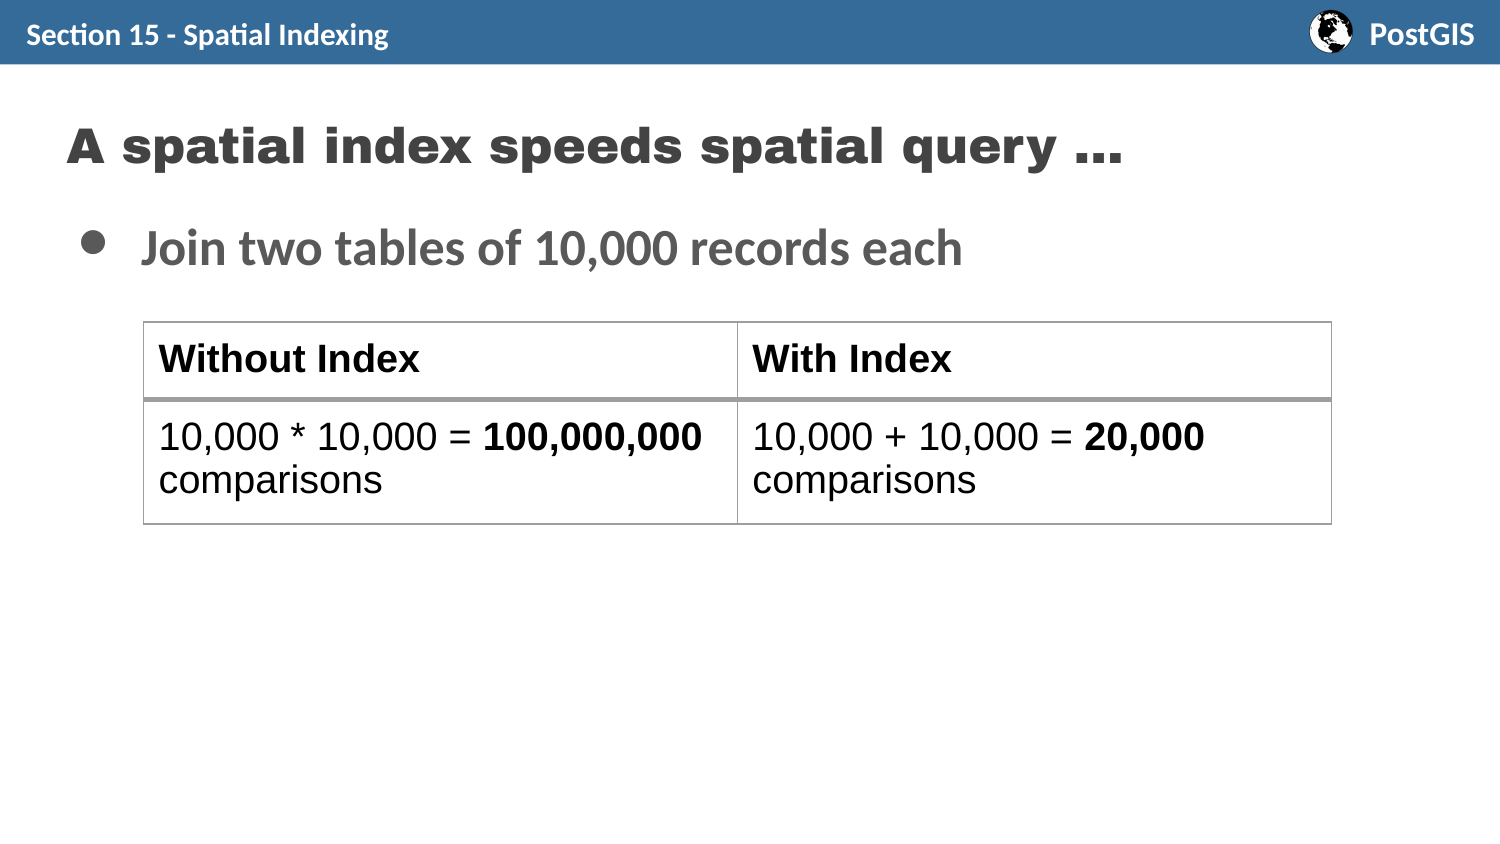

Section 15 - Spatial Indexing
# A spatial index speeds spatial query ...
Join two tables of 10,000 records each
| Without Index | With Index |
| --- | --- |
| 10,000 \* 10,000 = 100,000,000 comparisons | 10,000 + 10,000 = 20,000 comparisons |